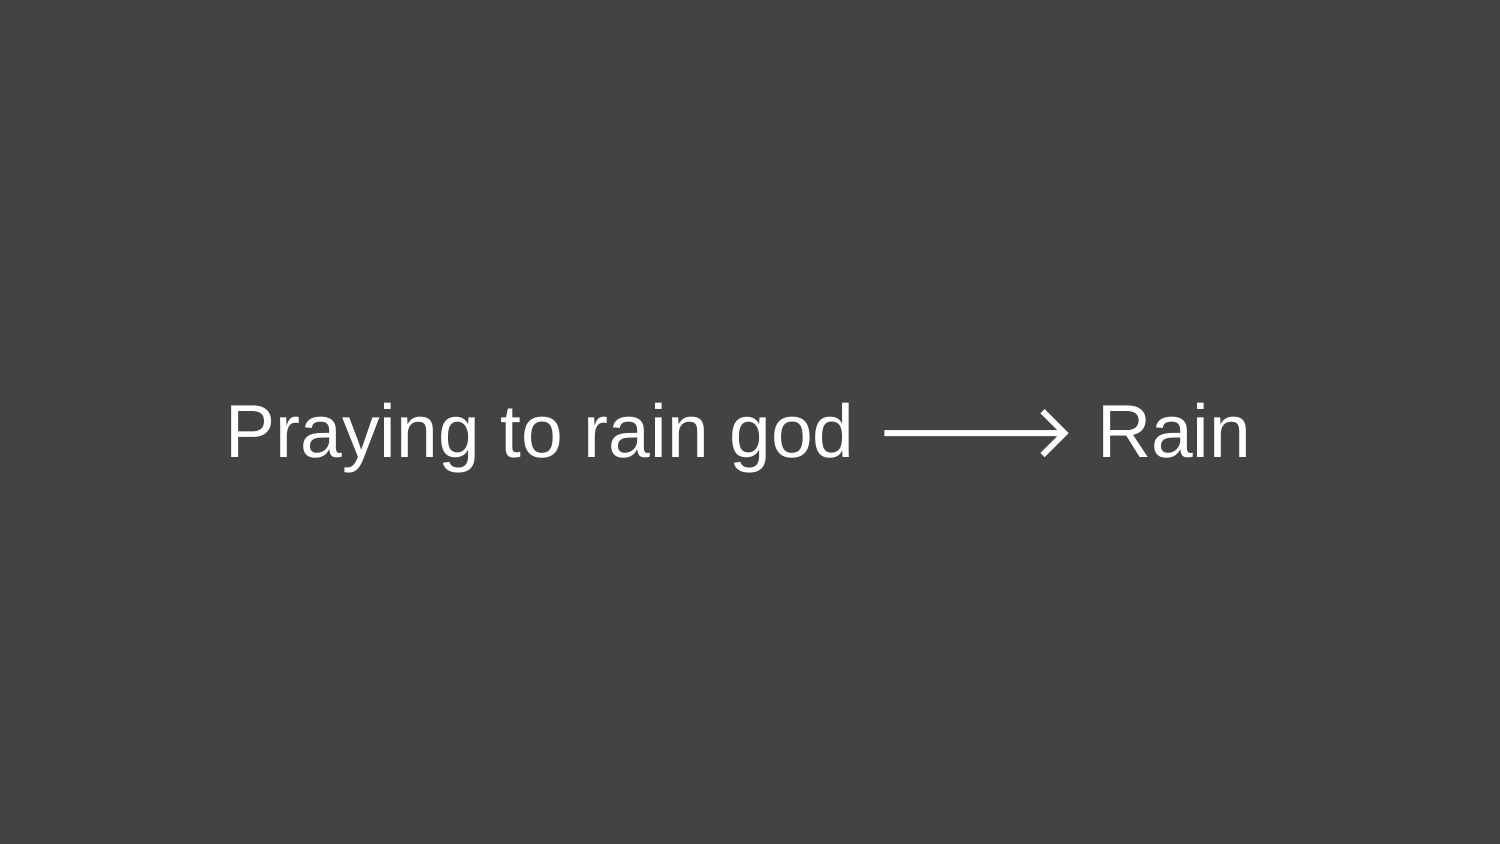

# Praying to rain god 🡒 Rain